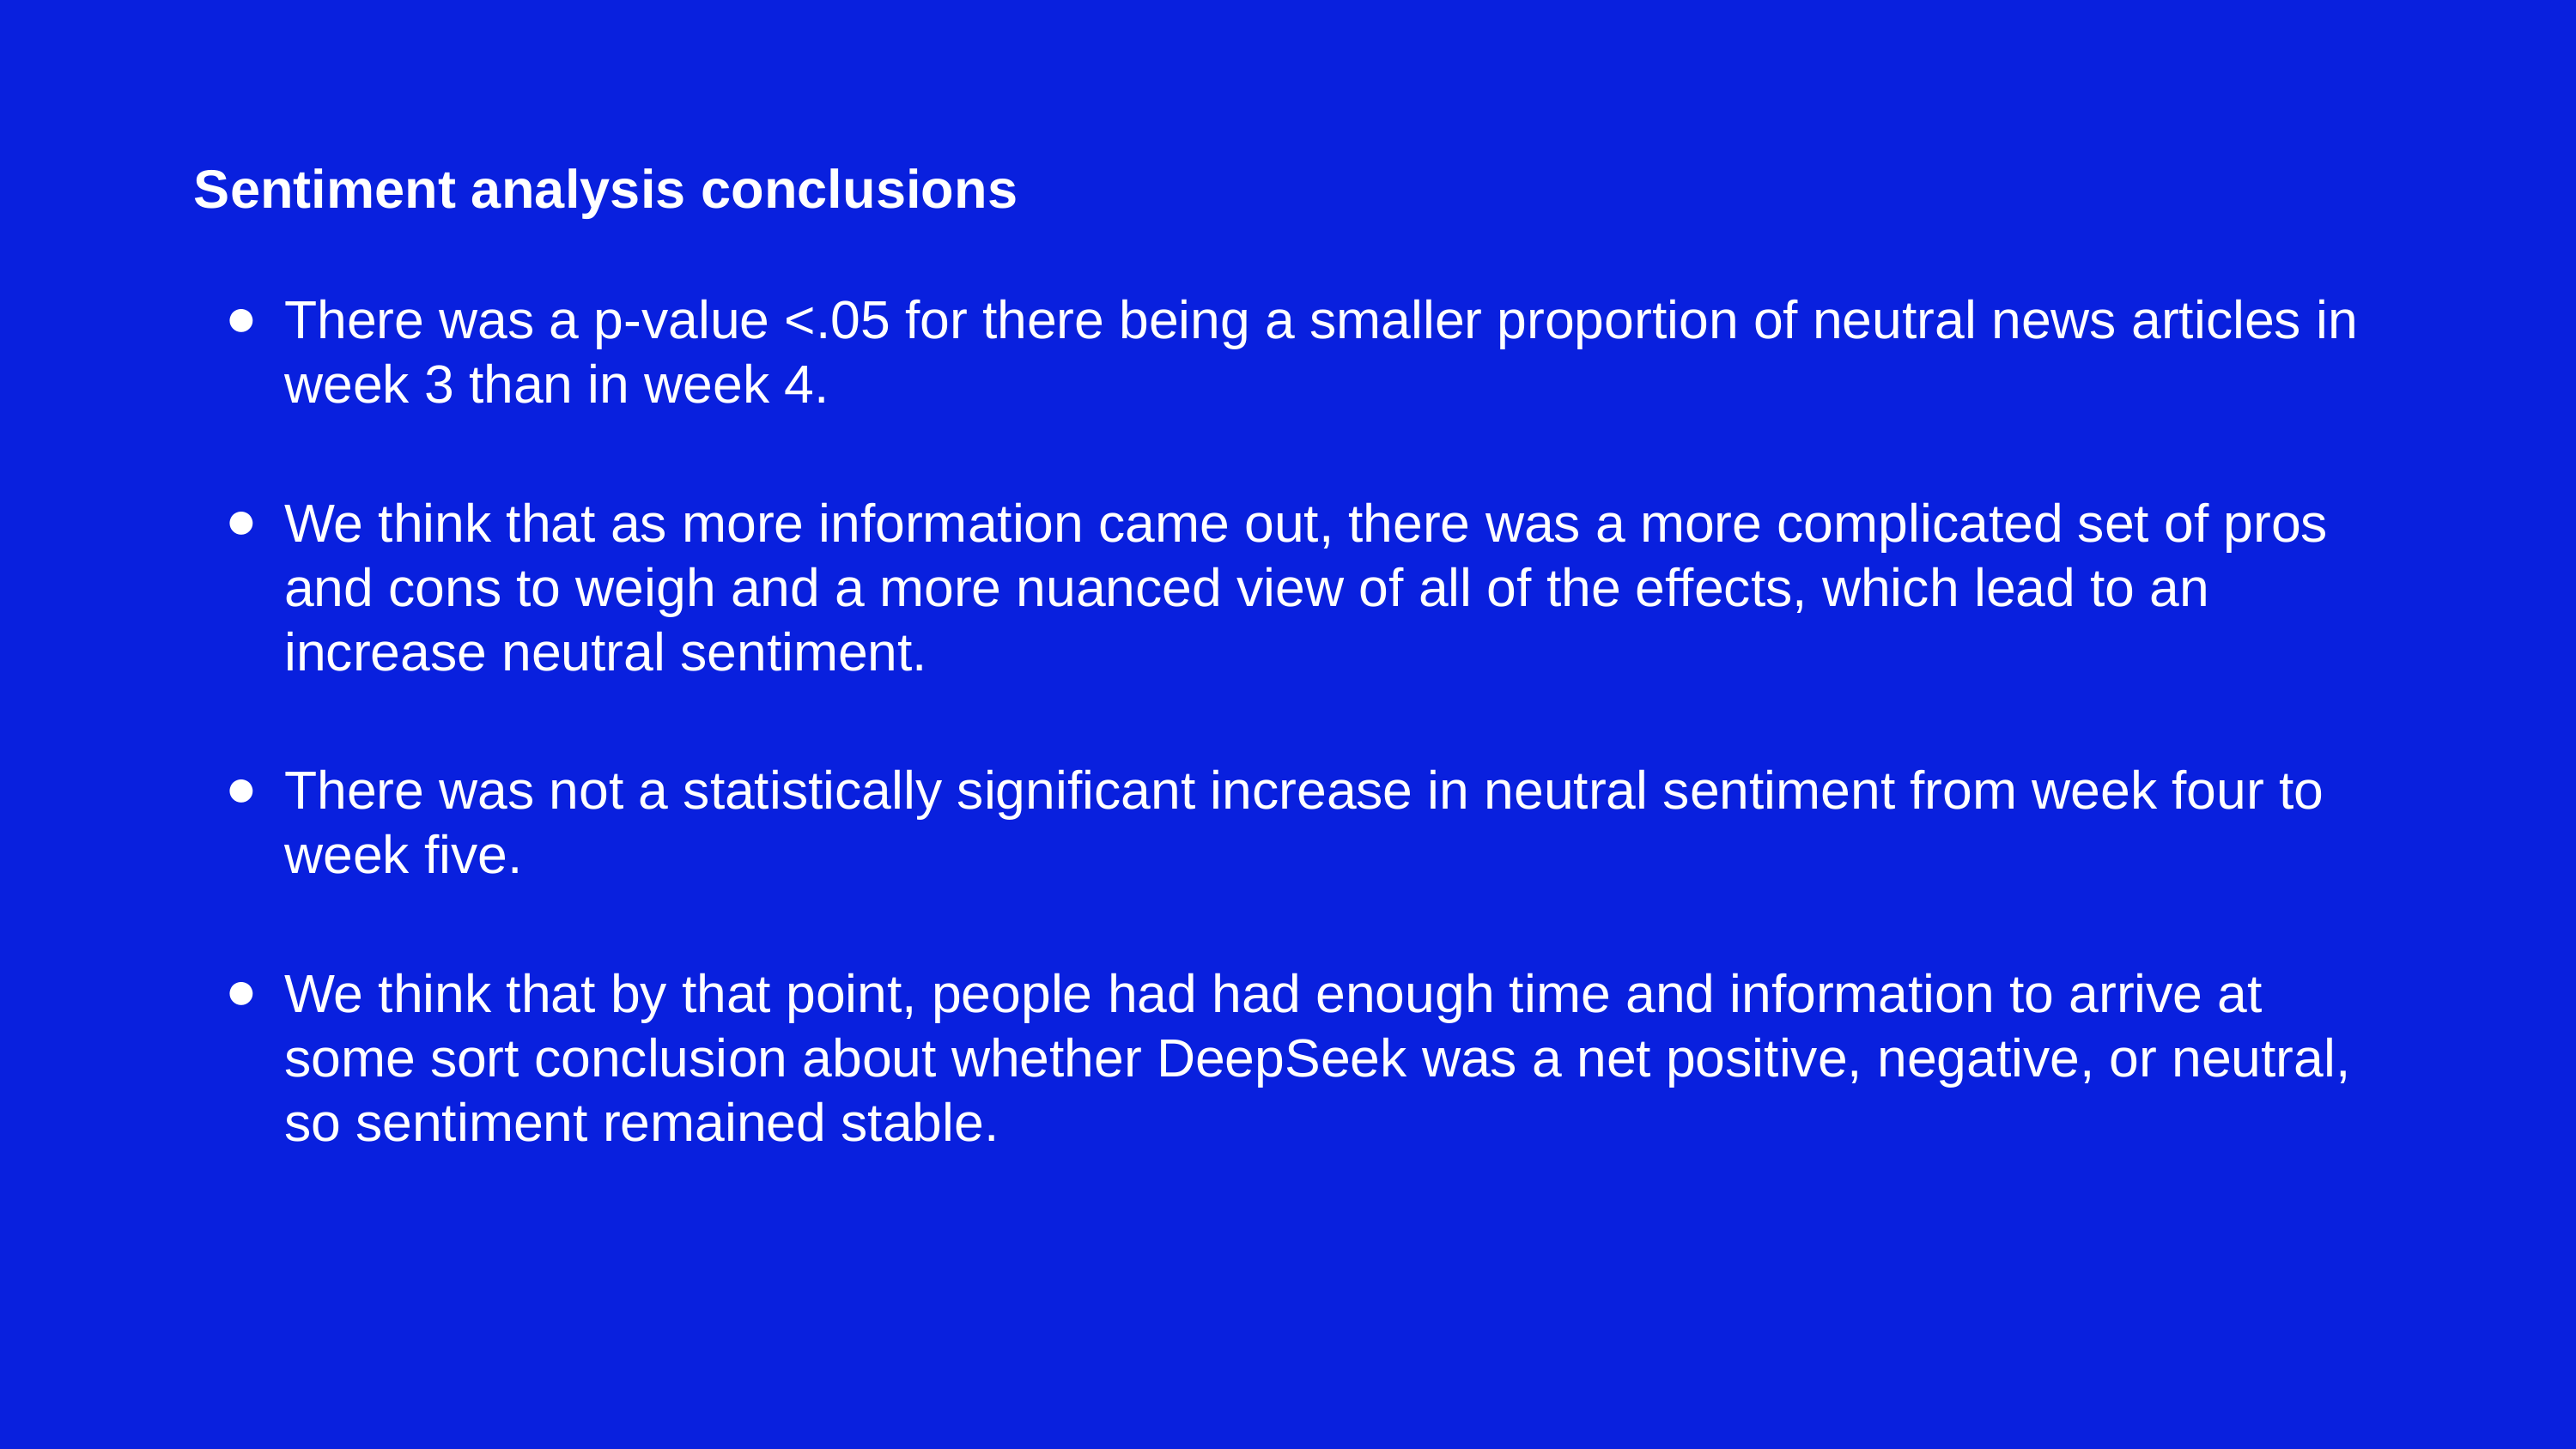

# Sentiment analysis conclusions
There was a p-value <.05 for there being a smaller proportion of neutral news articles in week 3 than in week 4.

We think that as more information came out, there was a more complicated set of pros and cons to weigh and a more nuanced view of all of the effects, which lead to an increase neutral sentiment.

There was not a statistically significant increase in neutral sentiment from week four to week five.

We think that by that point, people had had enough time and information to arrive at some sort conclusion about whether DeepSeek was a net positive, negative, or neutral, so sentiment remained stable.